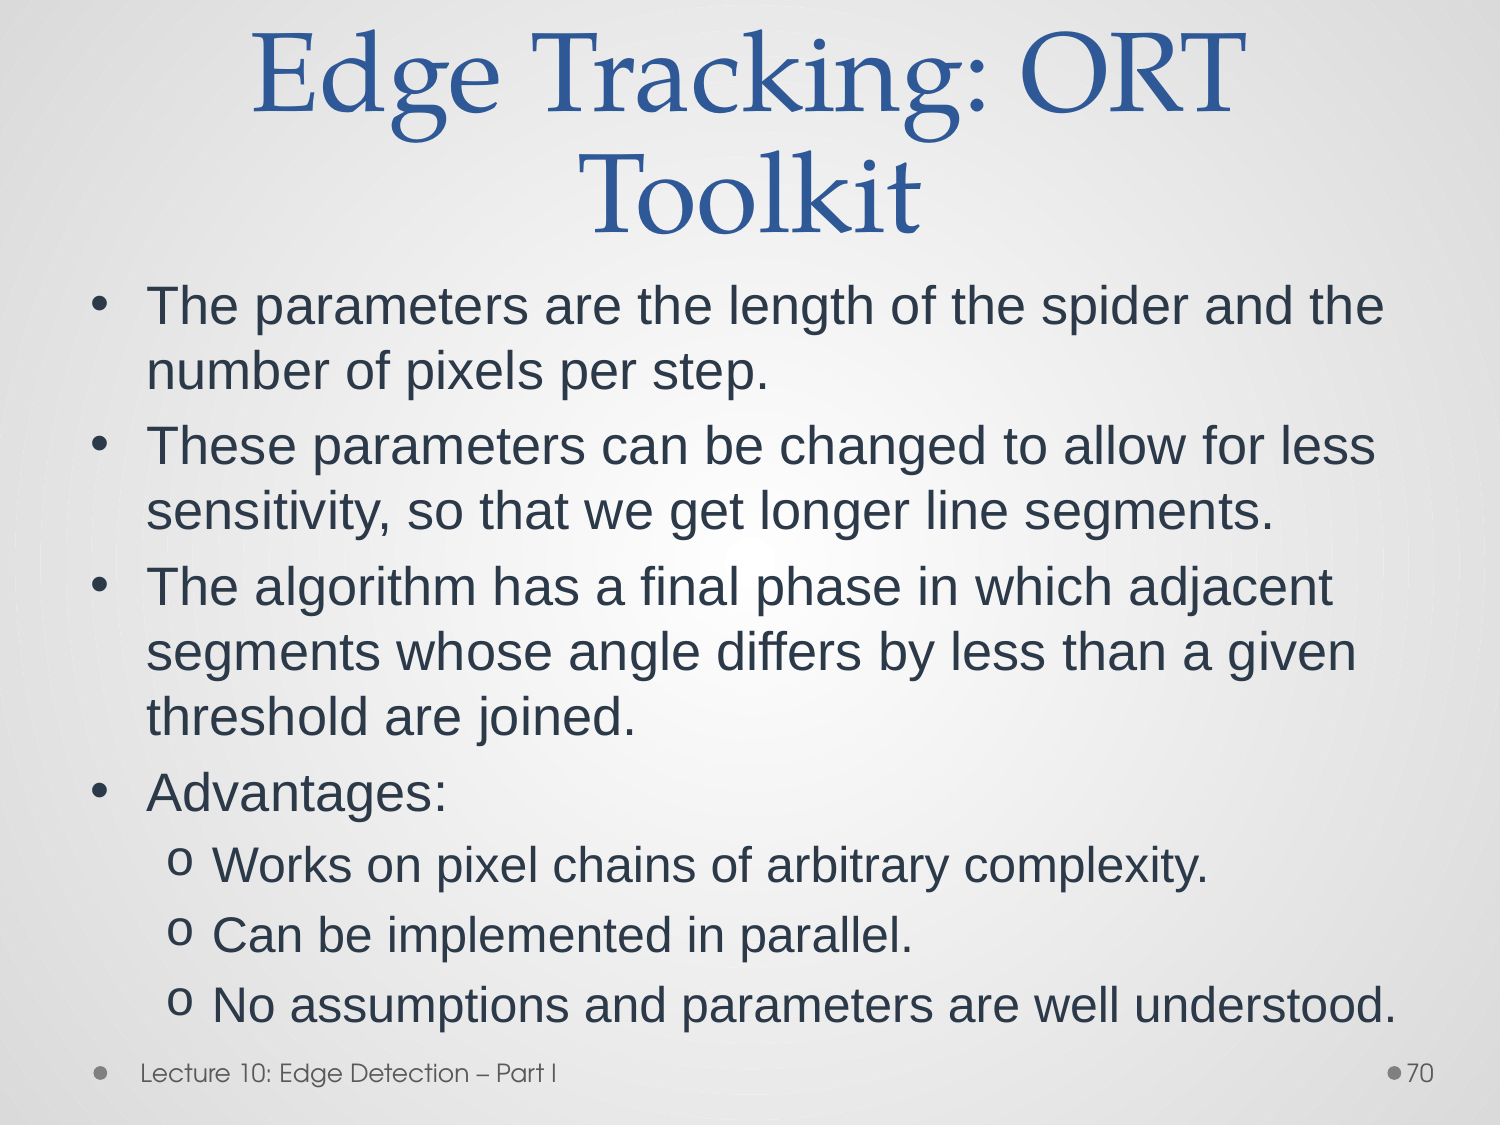

# Edge Tracking: ORT Toolkit
The parameters are the length of the spider and the number of pixels per step.
These parameters can be changed to allow for less sensitivity, so that we get longer line segments.
The algorithm has a final phase in which adjacent segments whose angle differs by less than a given threshold are joined.
Advantages:
Works on pixel chains of arbitrary complexity.
Can be implemented in parallel.
No assumptions and parameters are well understood.
70